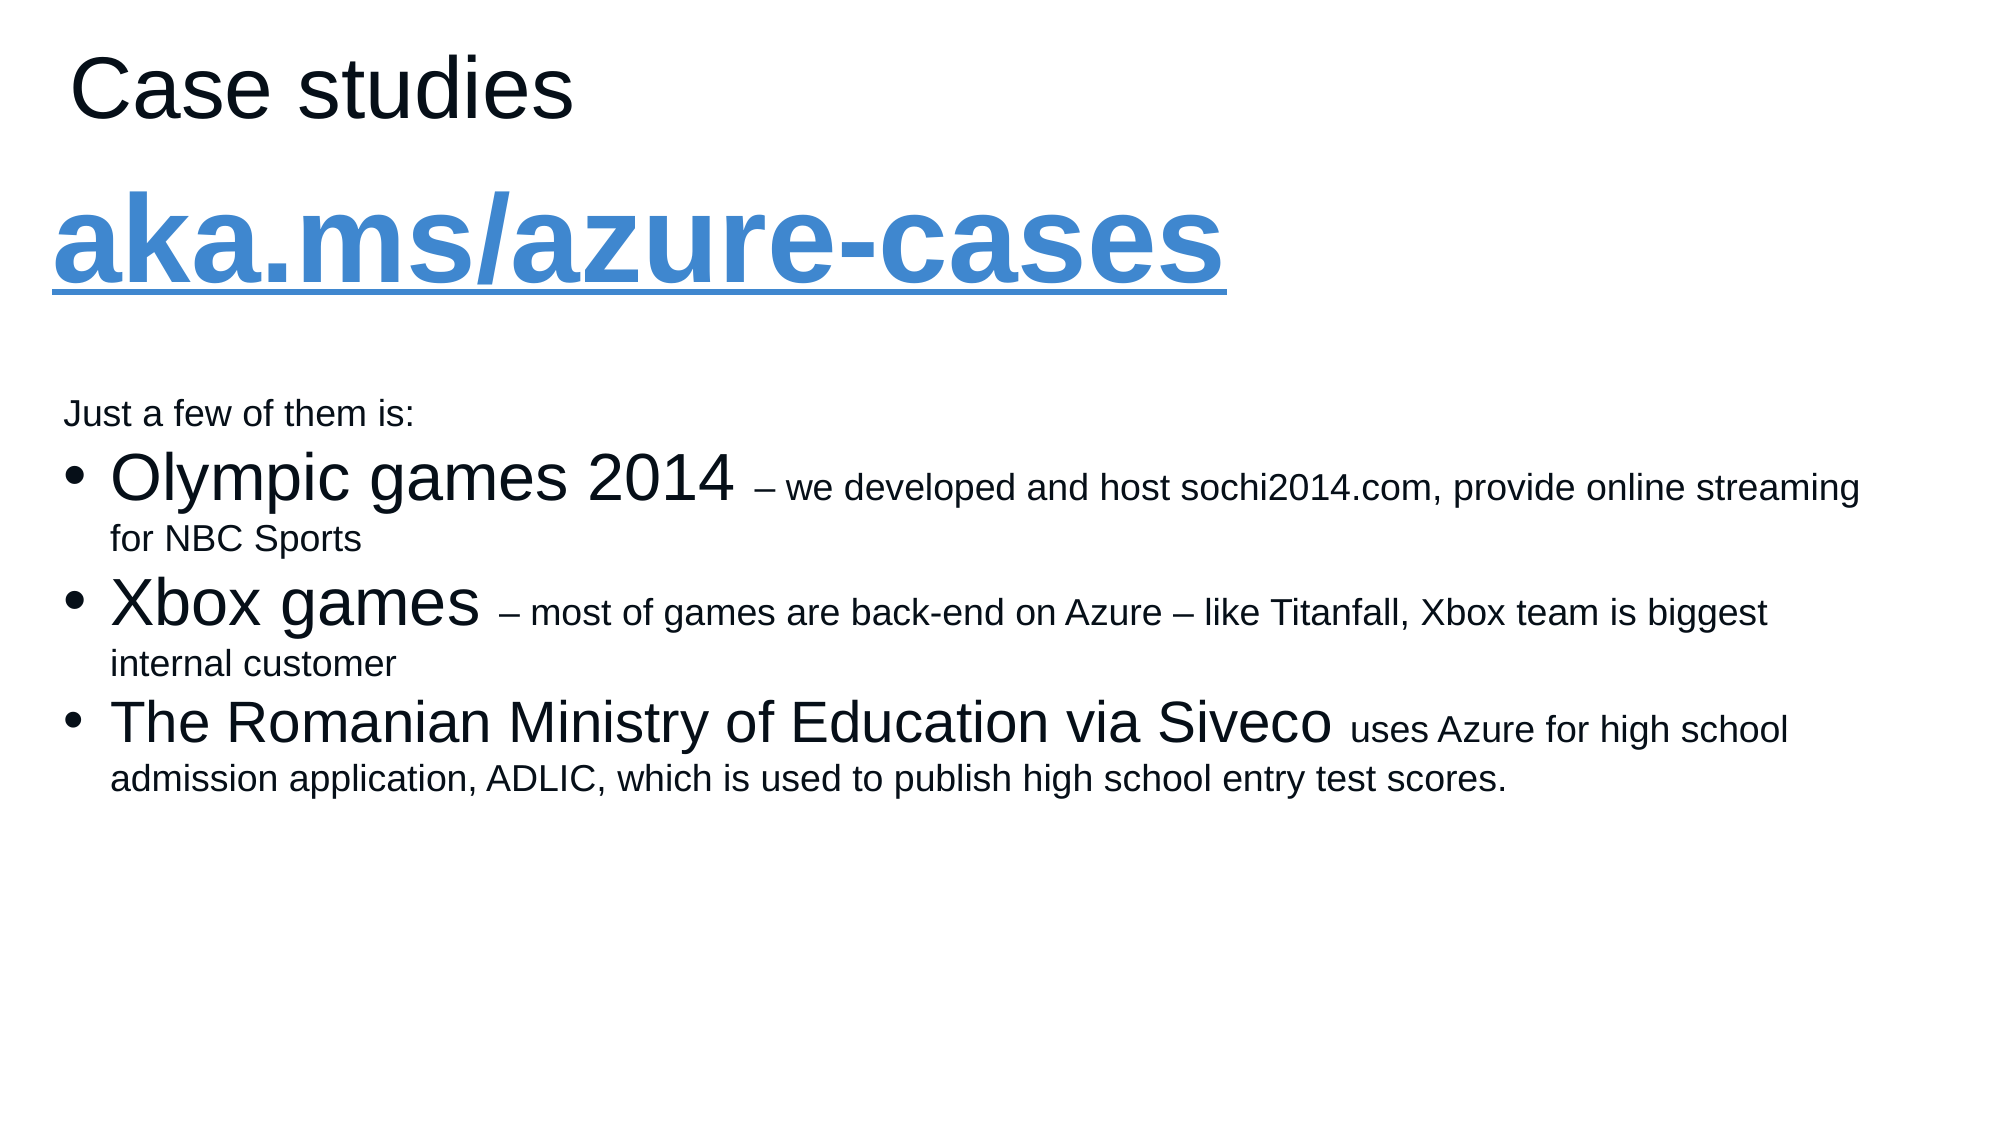

# Case studies
 aka.ms/azure-cases
Just a few of them is:
Olympic games 2014 – we developed and host sochi2014.com, provide online streaming for NBC Sports
Xbox games – most of games are back-end on Azure – like Titanfall, Xbox team is biggest internal customer
The Romanian Ministry of Education via Siveco uses Azure for high school admission application, ADLIC, which is used to publish high school entry test scores.